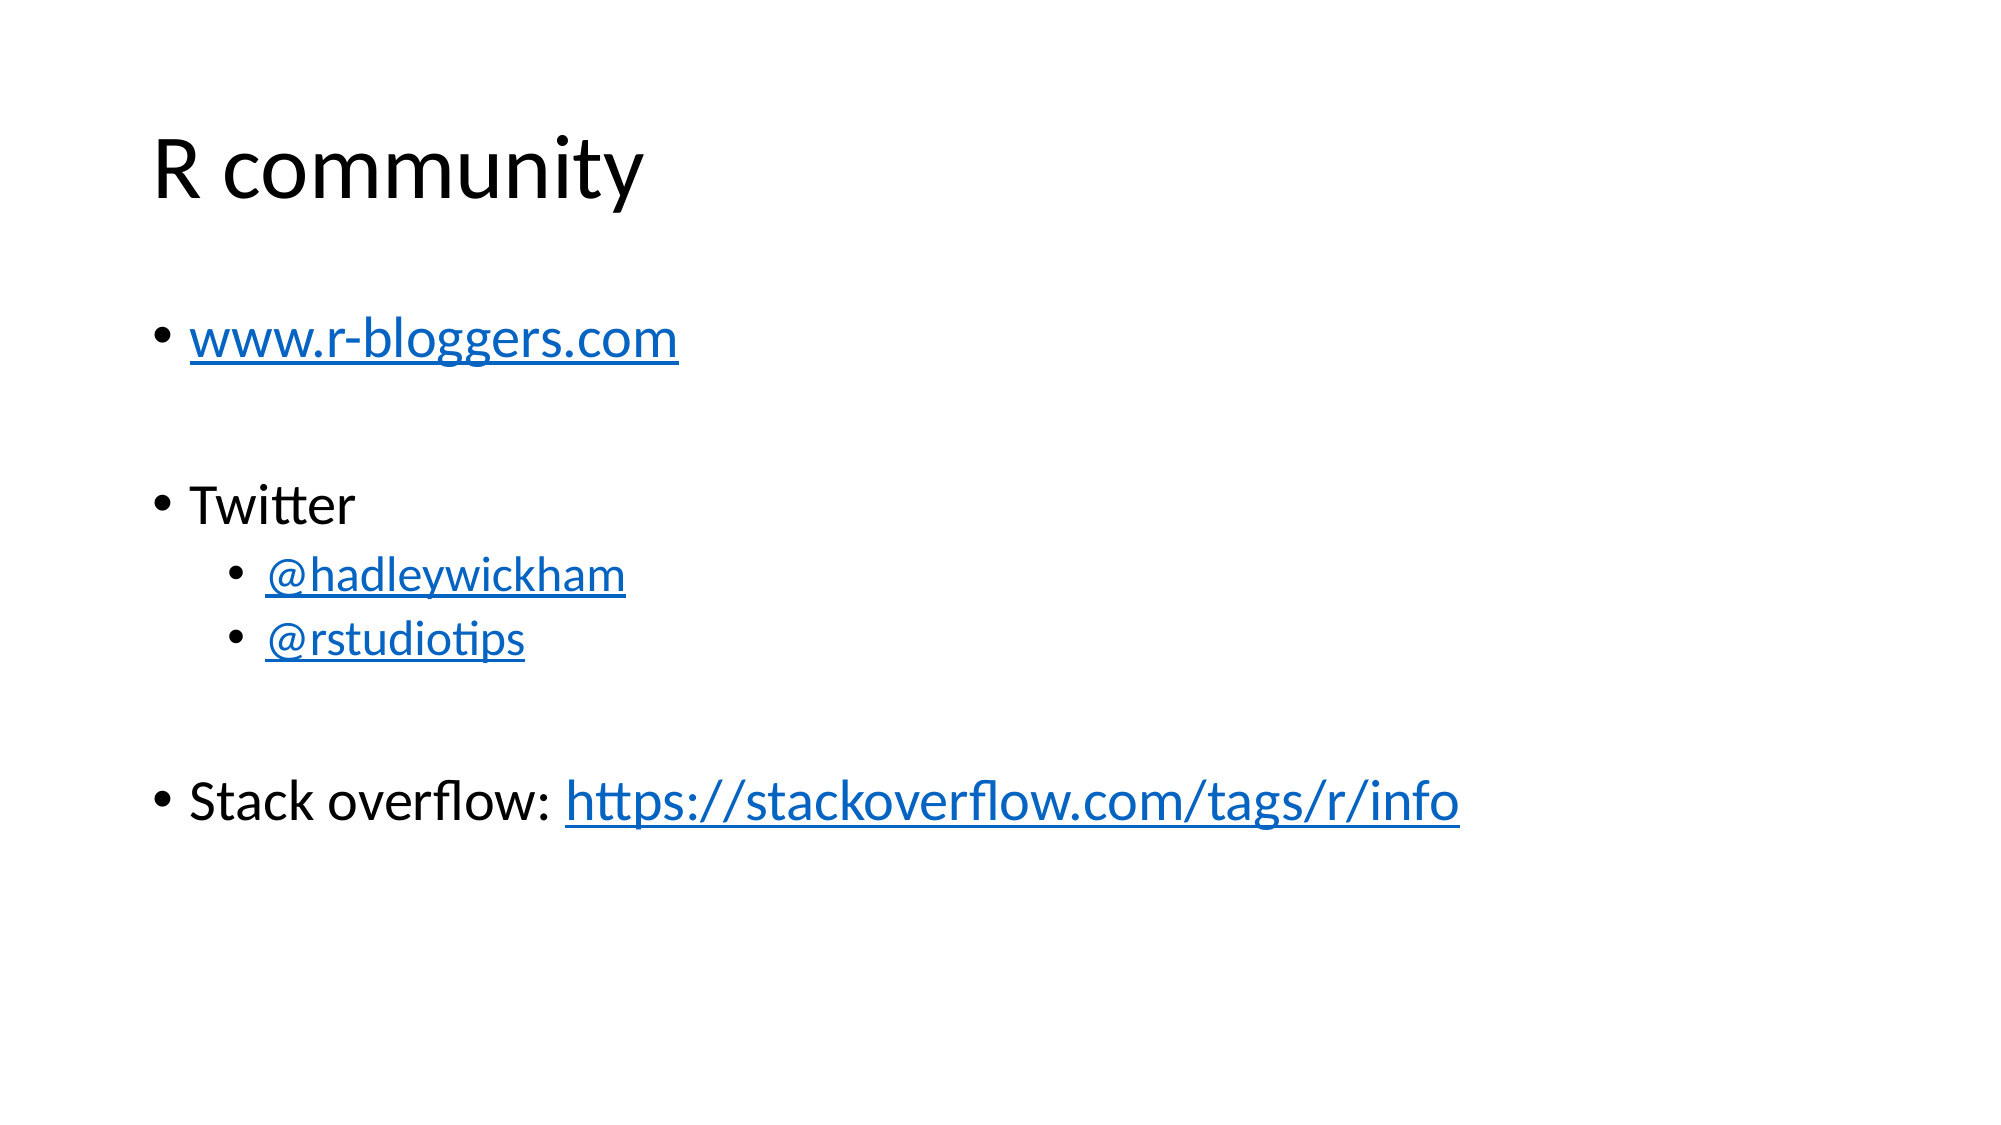

# R community
www.r-bloggers.com

Twitter
@hadleywickham
@rstudiotips

Stack overflow: https://stackoverflow.com/tags/r/info